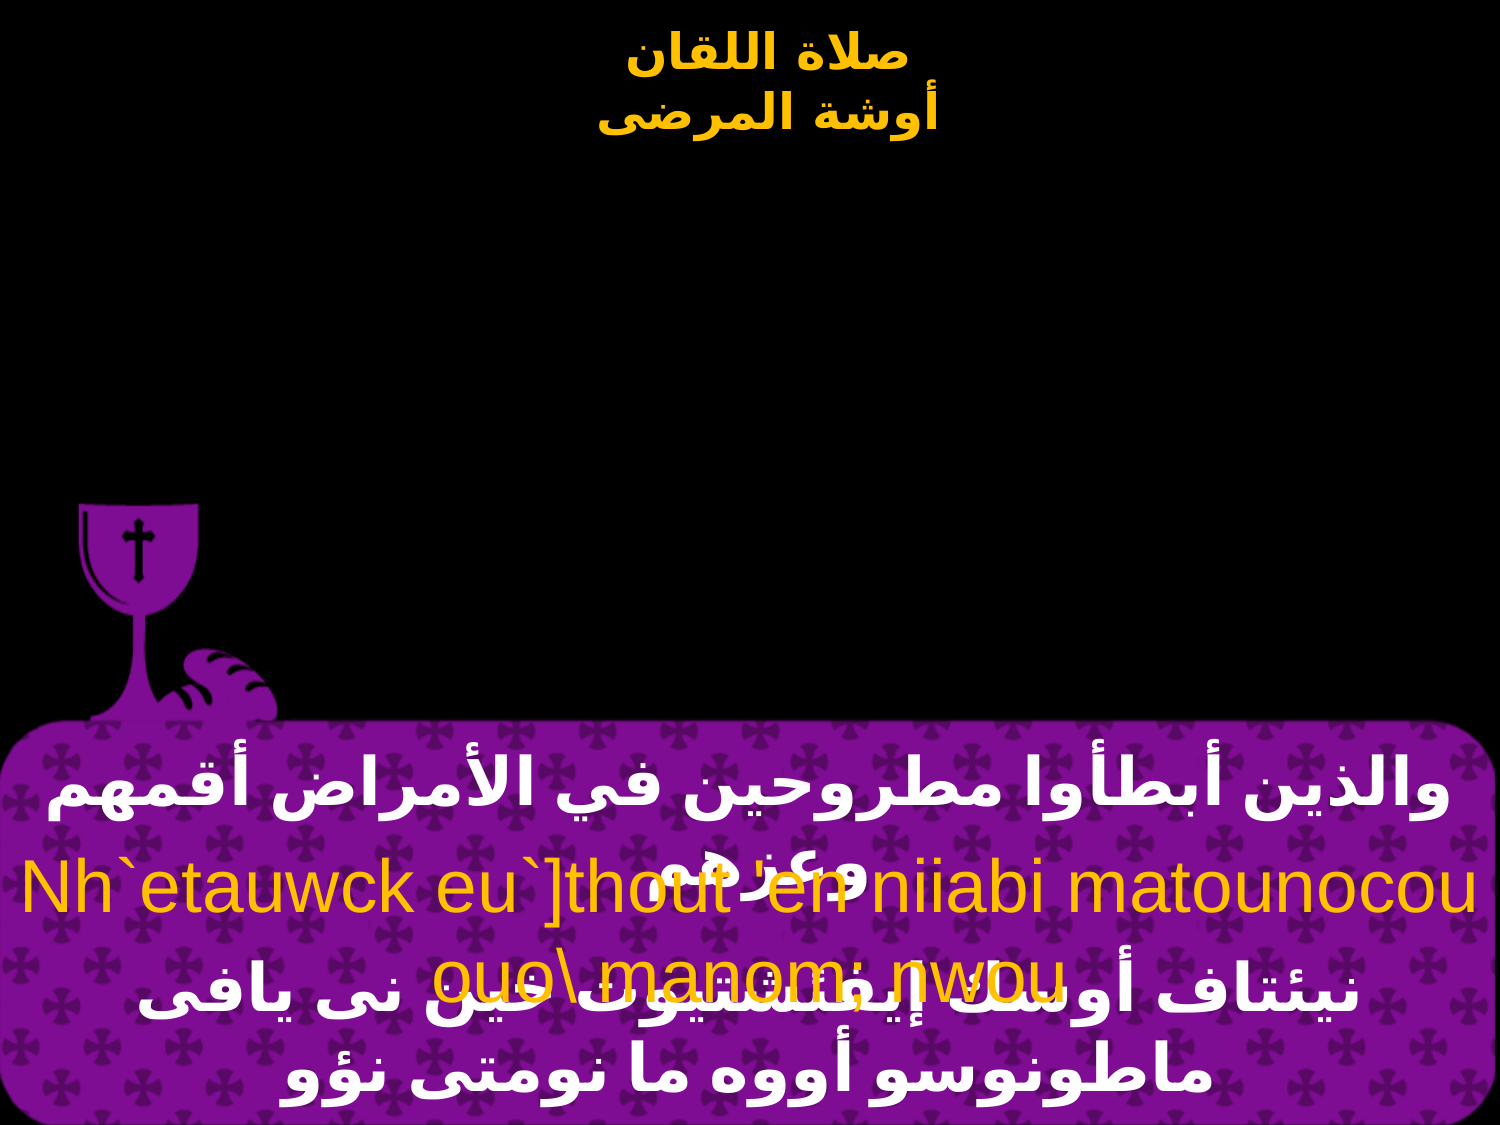

# والذين أبطأوا مطروحين في الأمراض أقمهم وعزهم
Nh`etauwck eu`]thout 'en niiabi matounocou ouo\ manom; nwou
نيئتاف أوسك إيفئشتيوت خين نى يافى ماطونوسو أووه ما نومتى نؤو